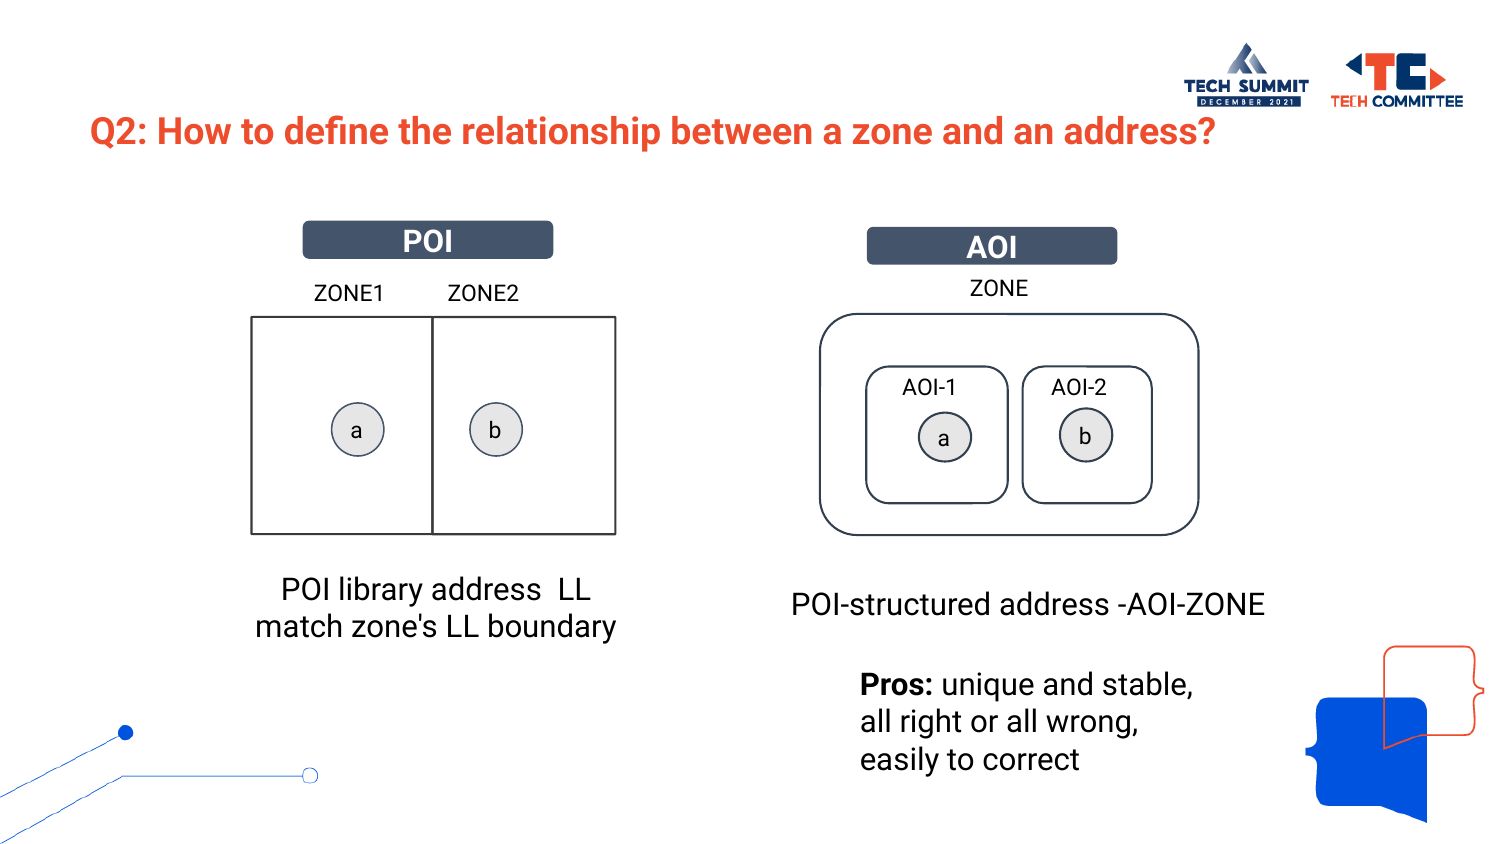

Q2: How to define the relationship between a zone and an address?
POI
AOI
ZONE
ZONE1
ZONE2

AOI-1

AOI-2
a
b
b
a
POI library address  LL
match zone's LL boundary
POI-structured address -AOI-ZONE
Pros: unique and stable,
all right or all wrong,
easily to correct